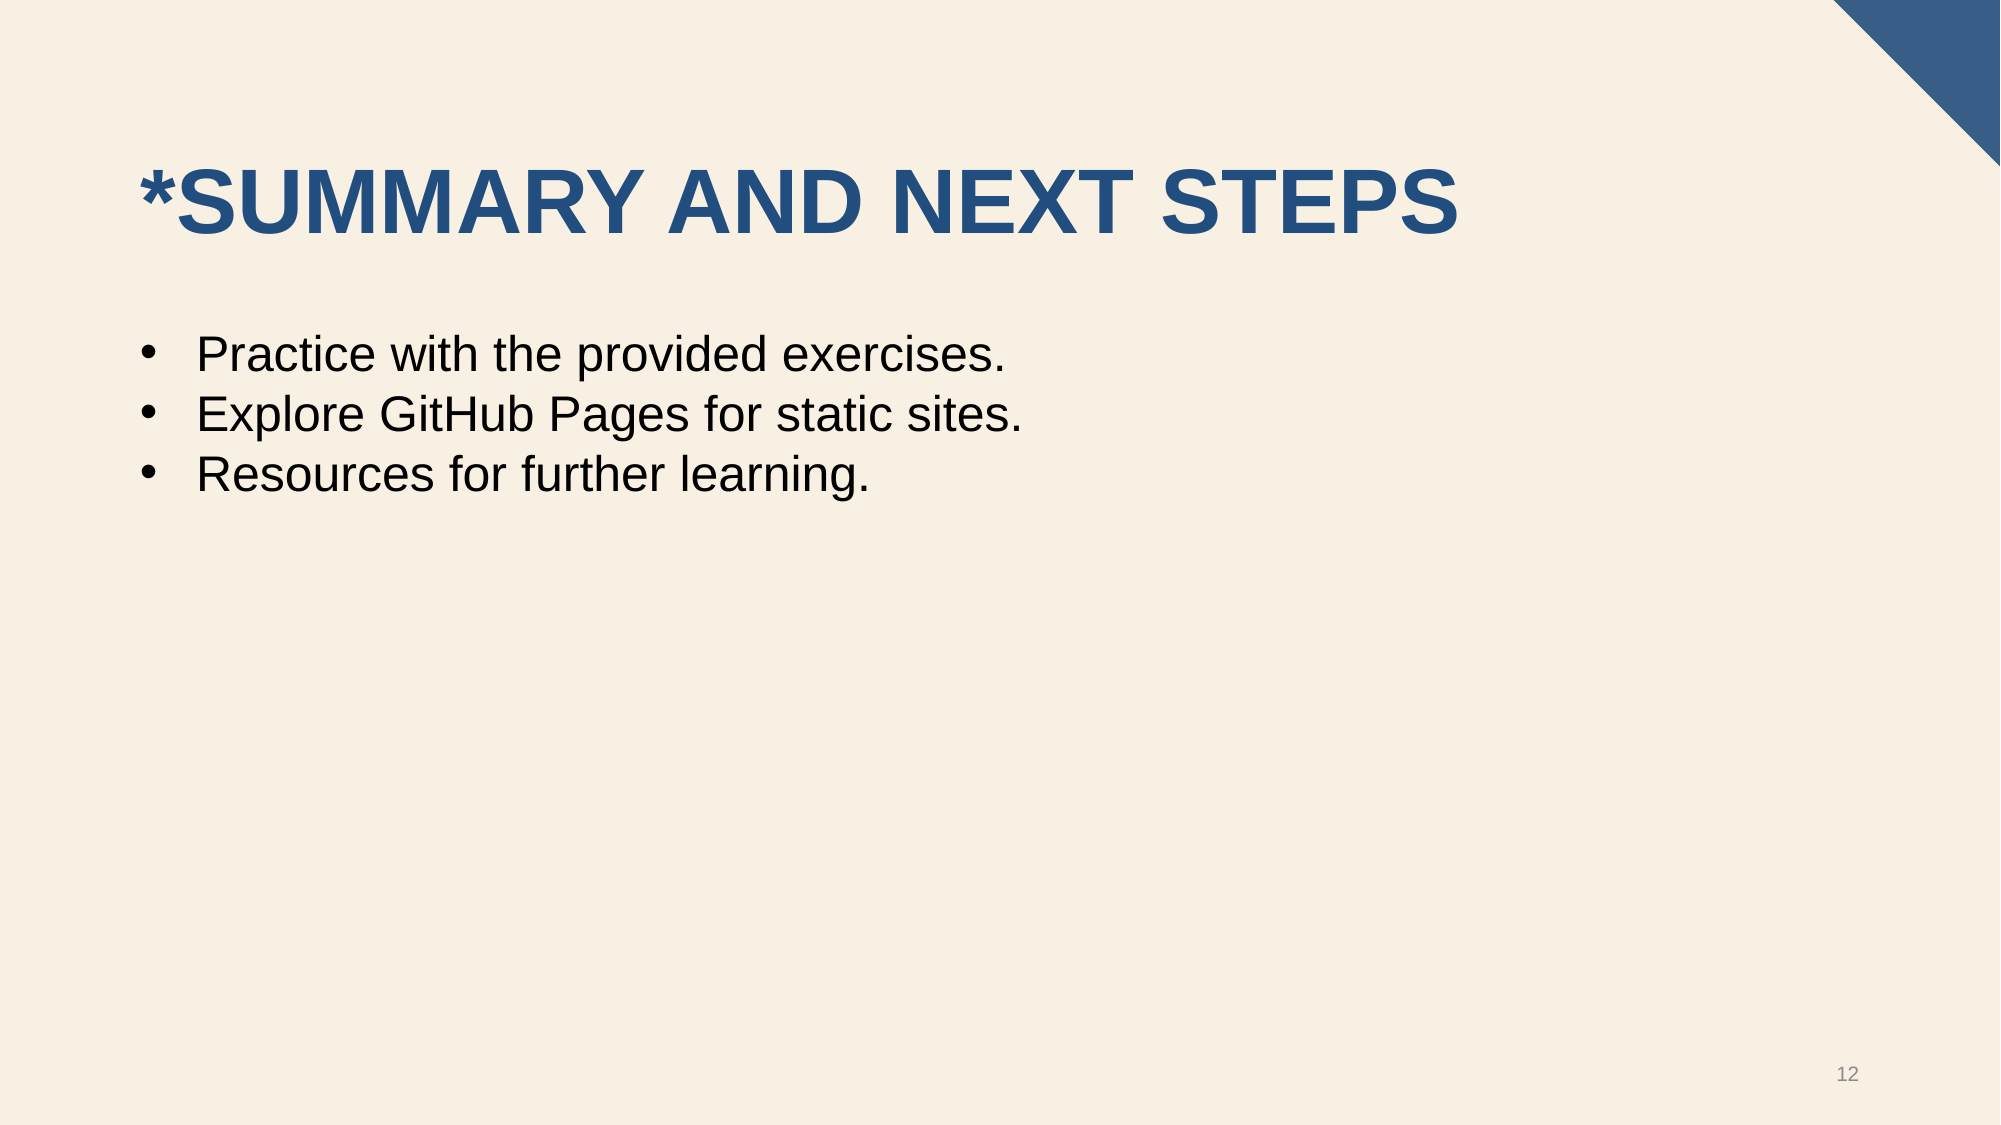

# *Summary and Next Steps
Practice with the provided exercises.
Explore GitHub Pages for static sites.
Resources for further learning.
12